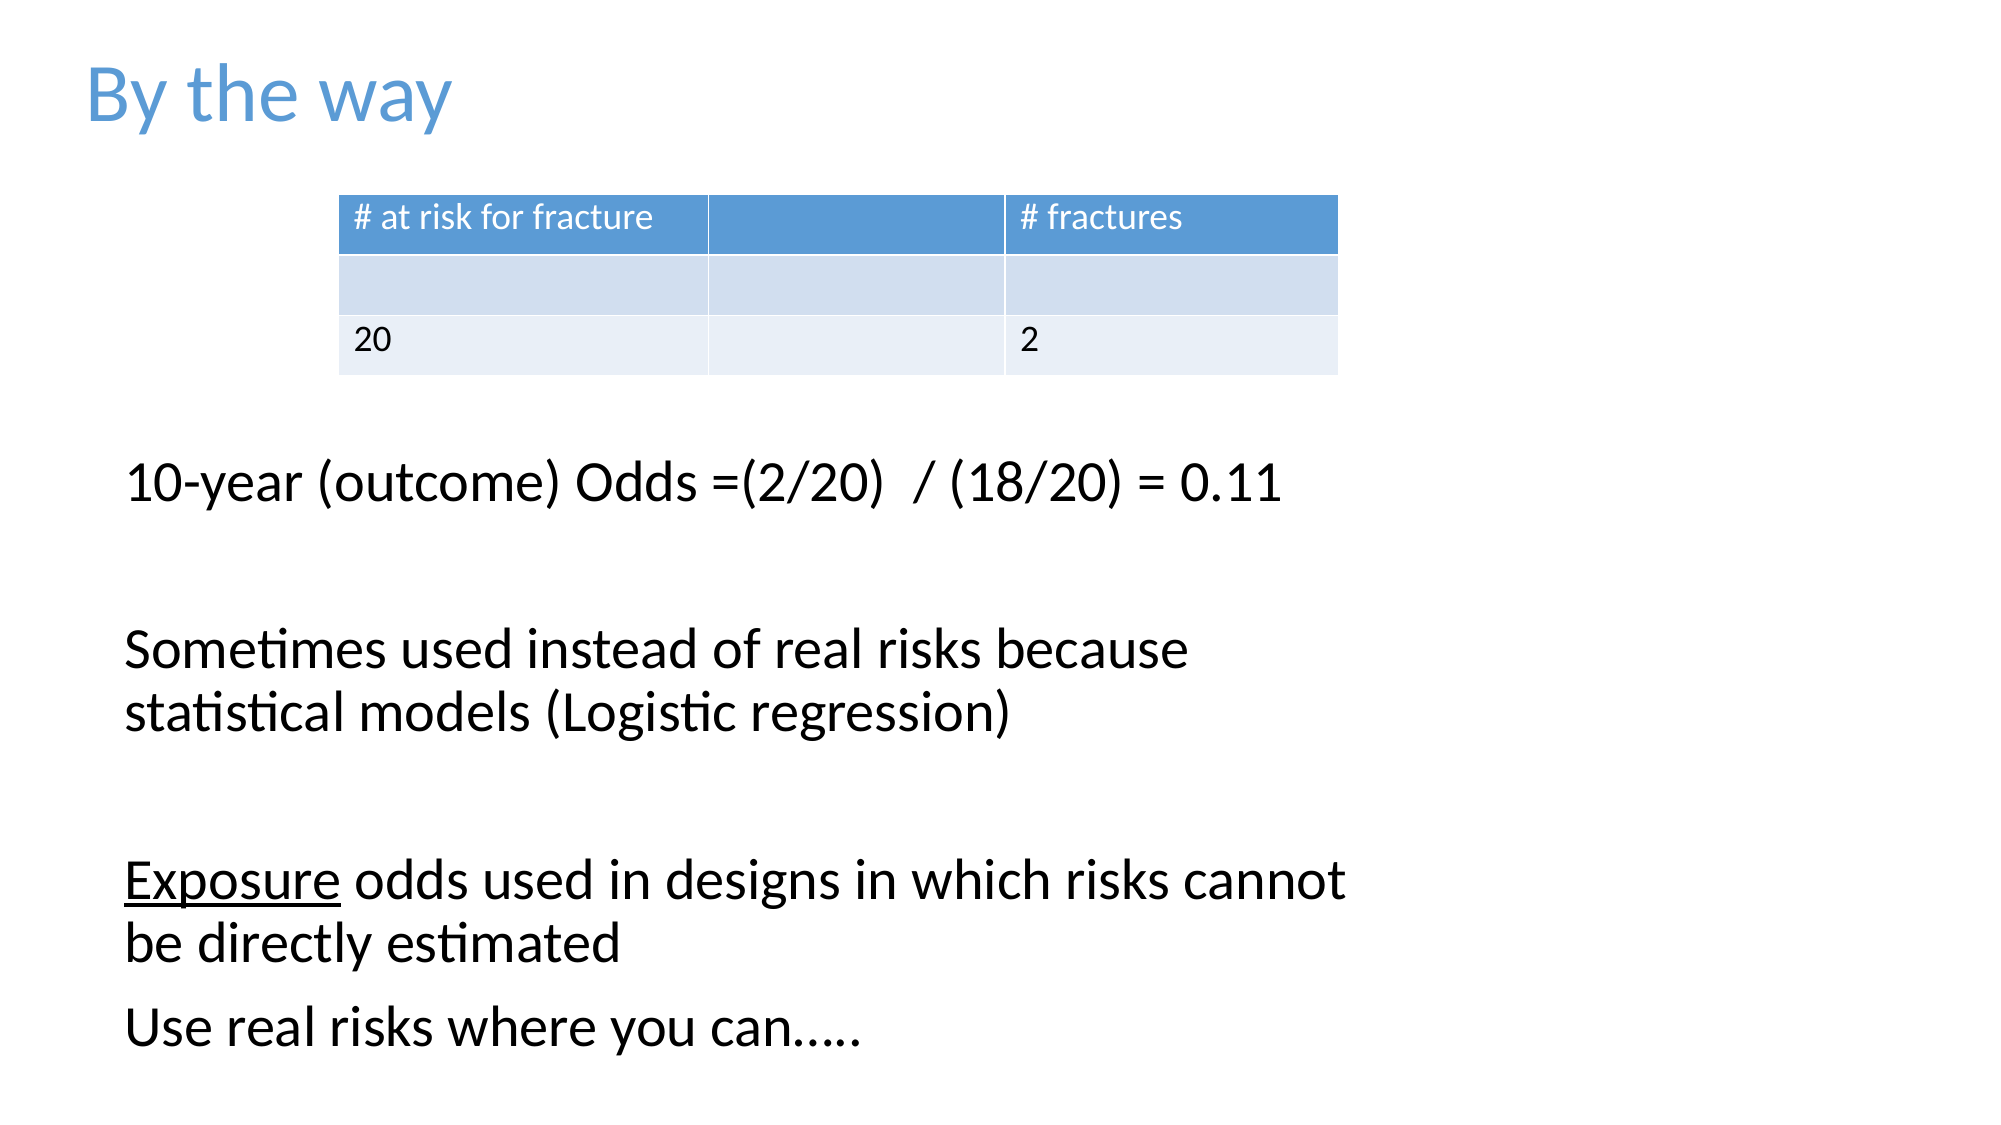

By the way
| # at risk for fracture |  | # fractures |
| --- | --- | --- |
|  |  |  |
| 20 |  | 2 |
http://www.dub.uu.nl/
10-year (outcome) Odds =(2/20)  / (18/20) = 0.11

Sometimes used instead of real risks because statistical models (Logistic regression)

Exposure odds used in designs in which risks cannot be directly estimated
Use real risks where you can…..